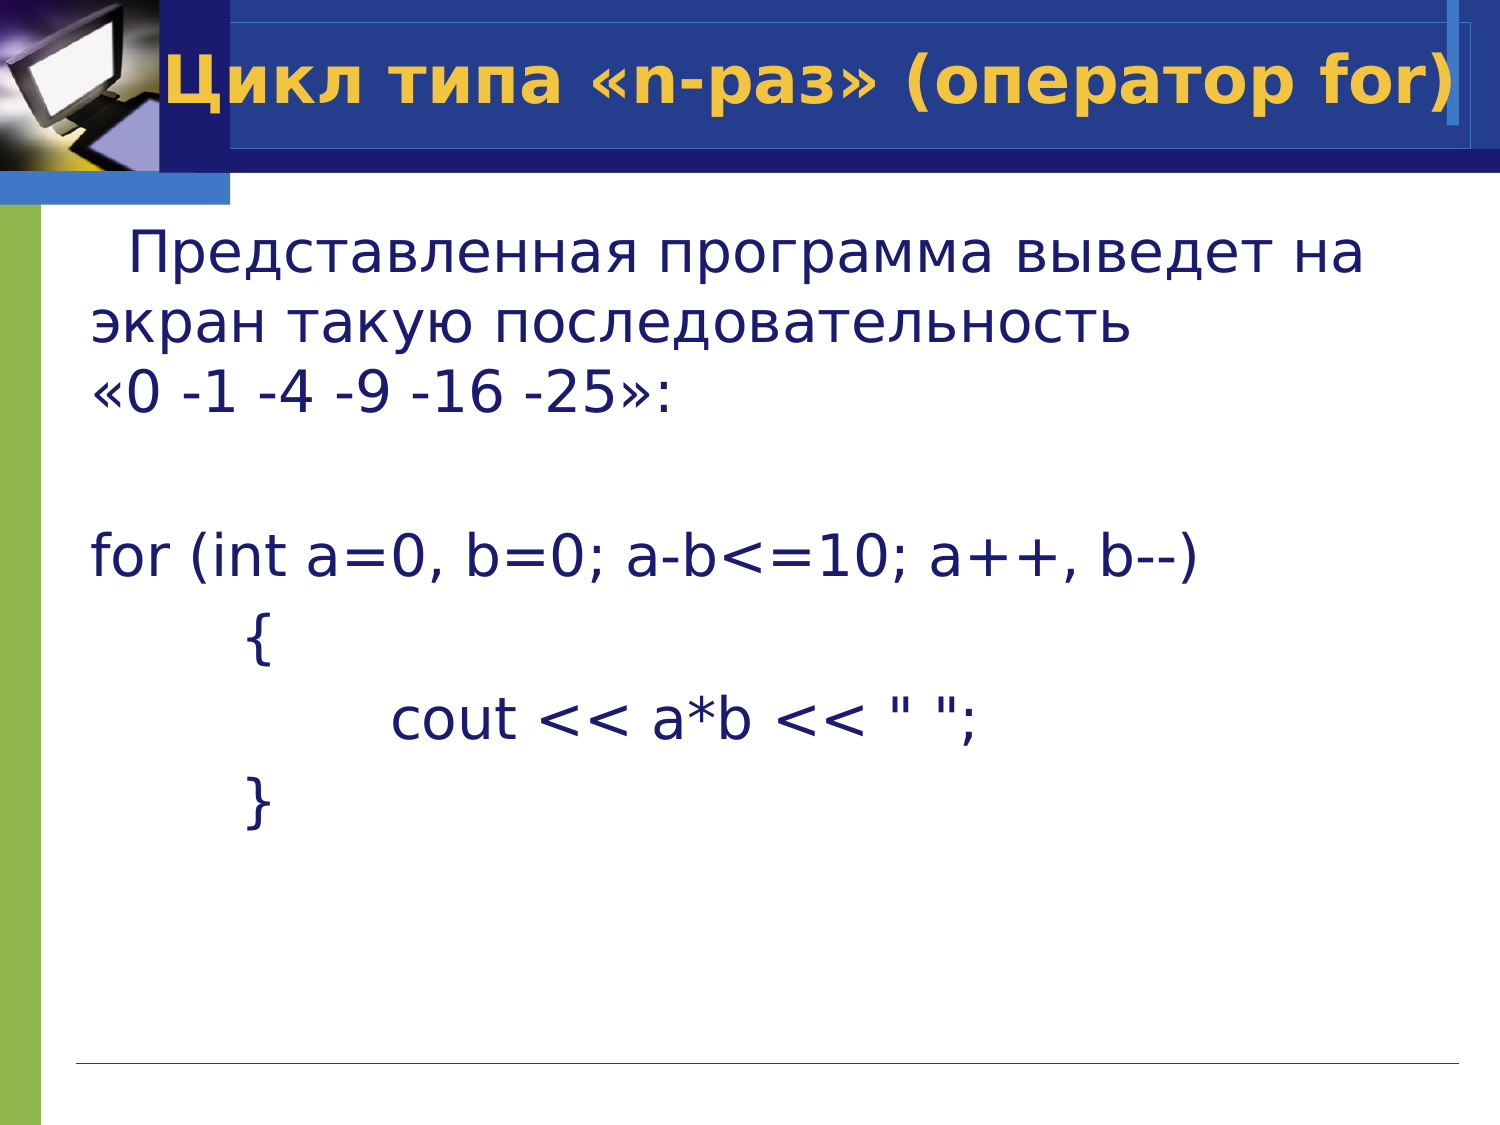

# Цикл типа «n-раз» (оператор for)
  Представленная программа выведет на экран такую последовательность
«0 -1 -4 -9 -16 -25»:

for (int a=0, b=0; a-b<=10; a++, b--)
	{
  		cout << a*b << " ";
	}